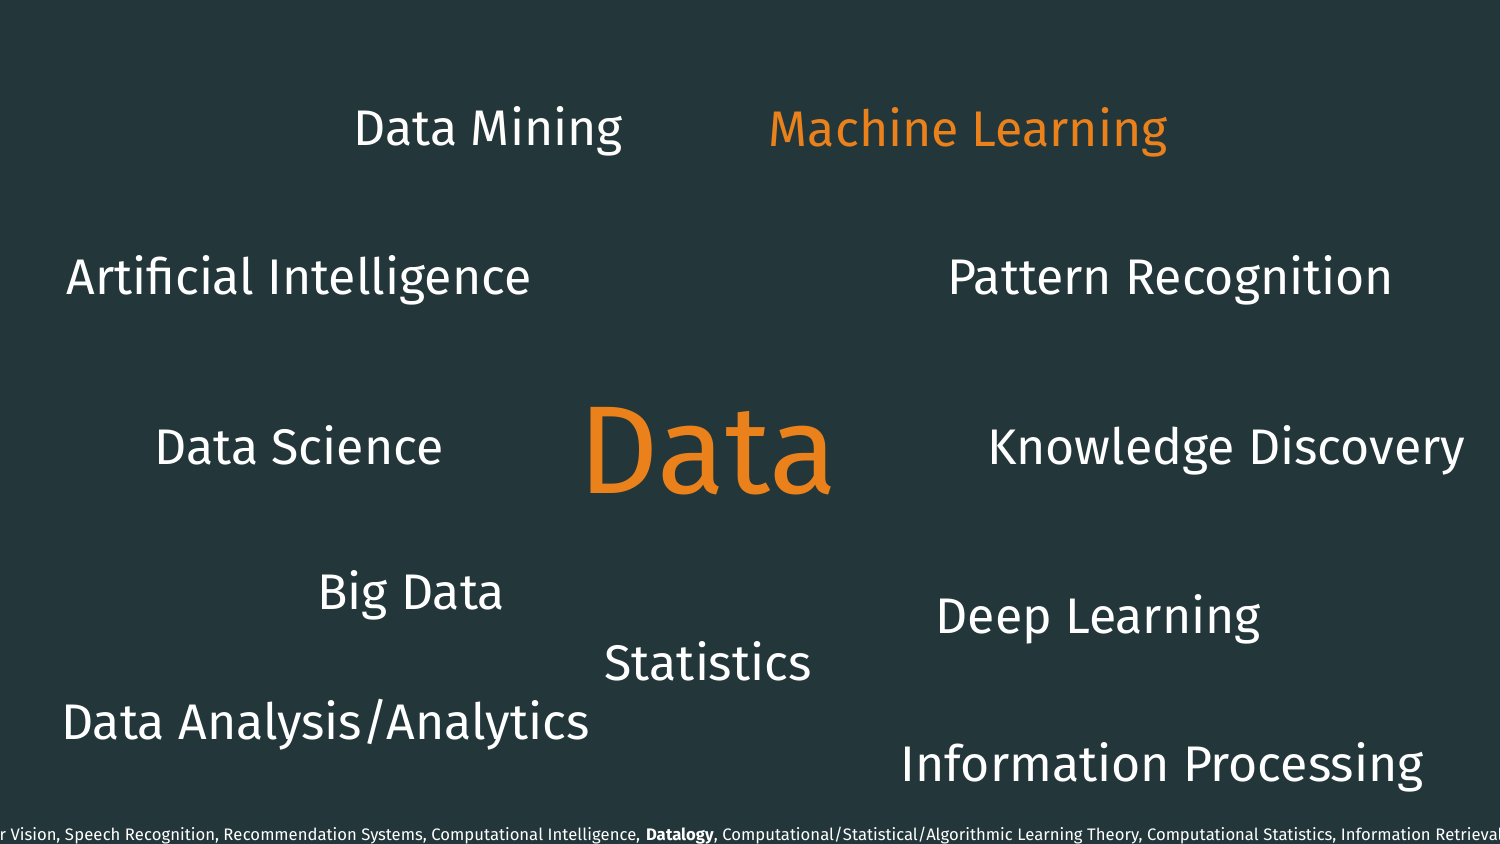

Data Mining
Machine Learning
Artificial Intelligence
Pattern Recognition
Data
Knowledge Discovery
Data Science
Big Data
Deep Learning
Statistics
Data Analysis/Analytics
Information Processing
Computer Vision, Speech Recognition, Recommendation Systems, Computational Intelligence, Datalogy, Computational/Statistical/Algorithmic Learning Theory, Computational Statistics, Information Retrieval